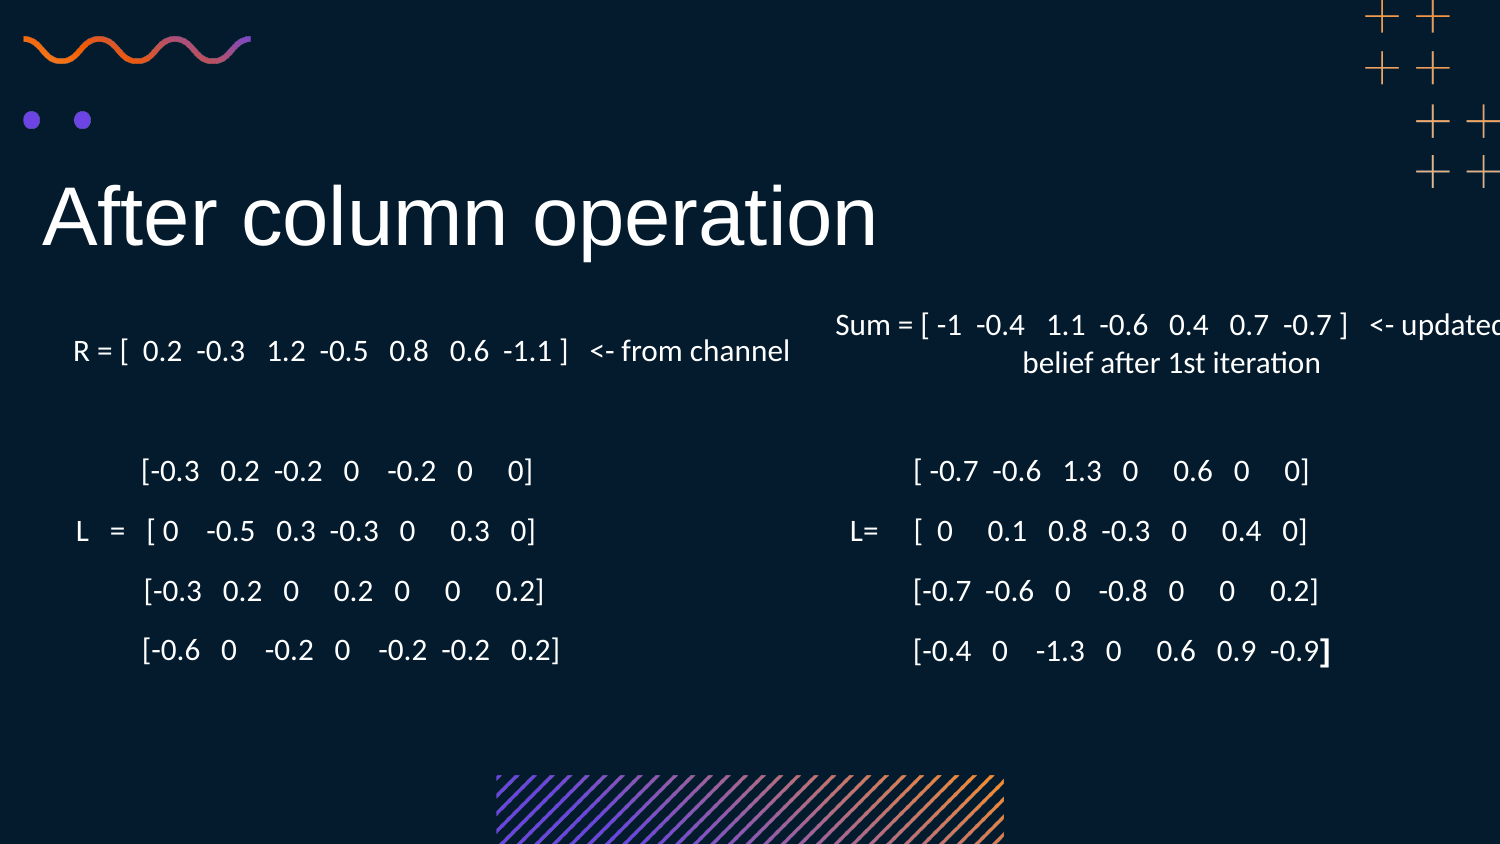

After column operation

                                                R = [  0.2  -0.3   1.2  -0.5   0.8   0.6  -1.1 ]   <- from channel
                     [-0.3   0.2  -0.2   0    -0.2   0     0]
            L   =   [ 0    -0.5   0.3  -0.3   0     0.3   0]
                       [-0.3   0.2   0     0.2   0     0     0.2]
                         [-0.6   0    -0.2   0    -0.2  -0.2   0.2]
Sum = [ -1  -0.4   1.1  -0.6   0.4   0.7  -0.7 ]   <- updated belief after 1st iteration
         [ -0.7  -0.6   1.3   0     0.6   0     0]
L=     [  0     0.1   0.8  -0.3   0     0.4   0]
         [-0.7  -0.6   0    -0.8   0     0     0.2]
         [-0.4   0    -1.3   0     0.6   0.9  -0.9]